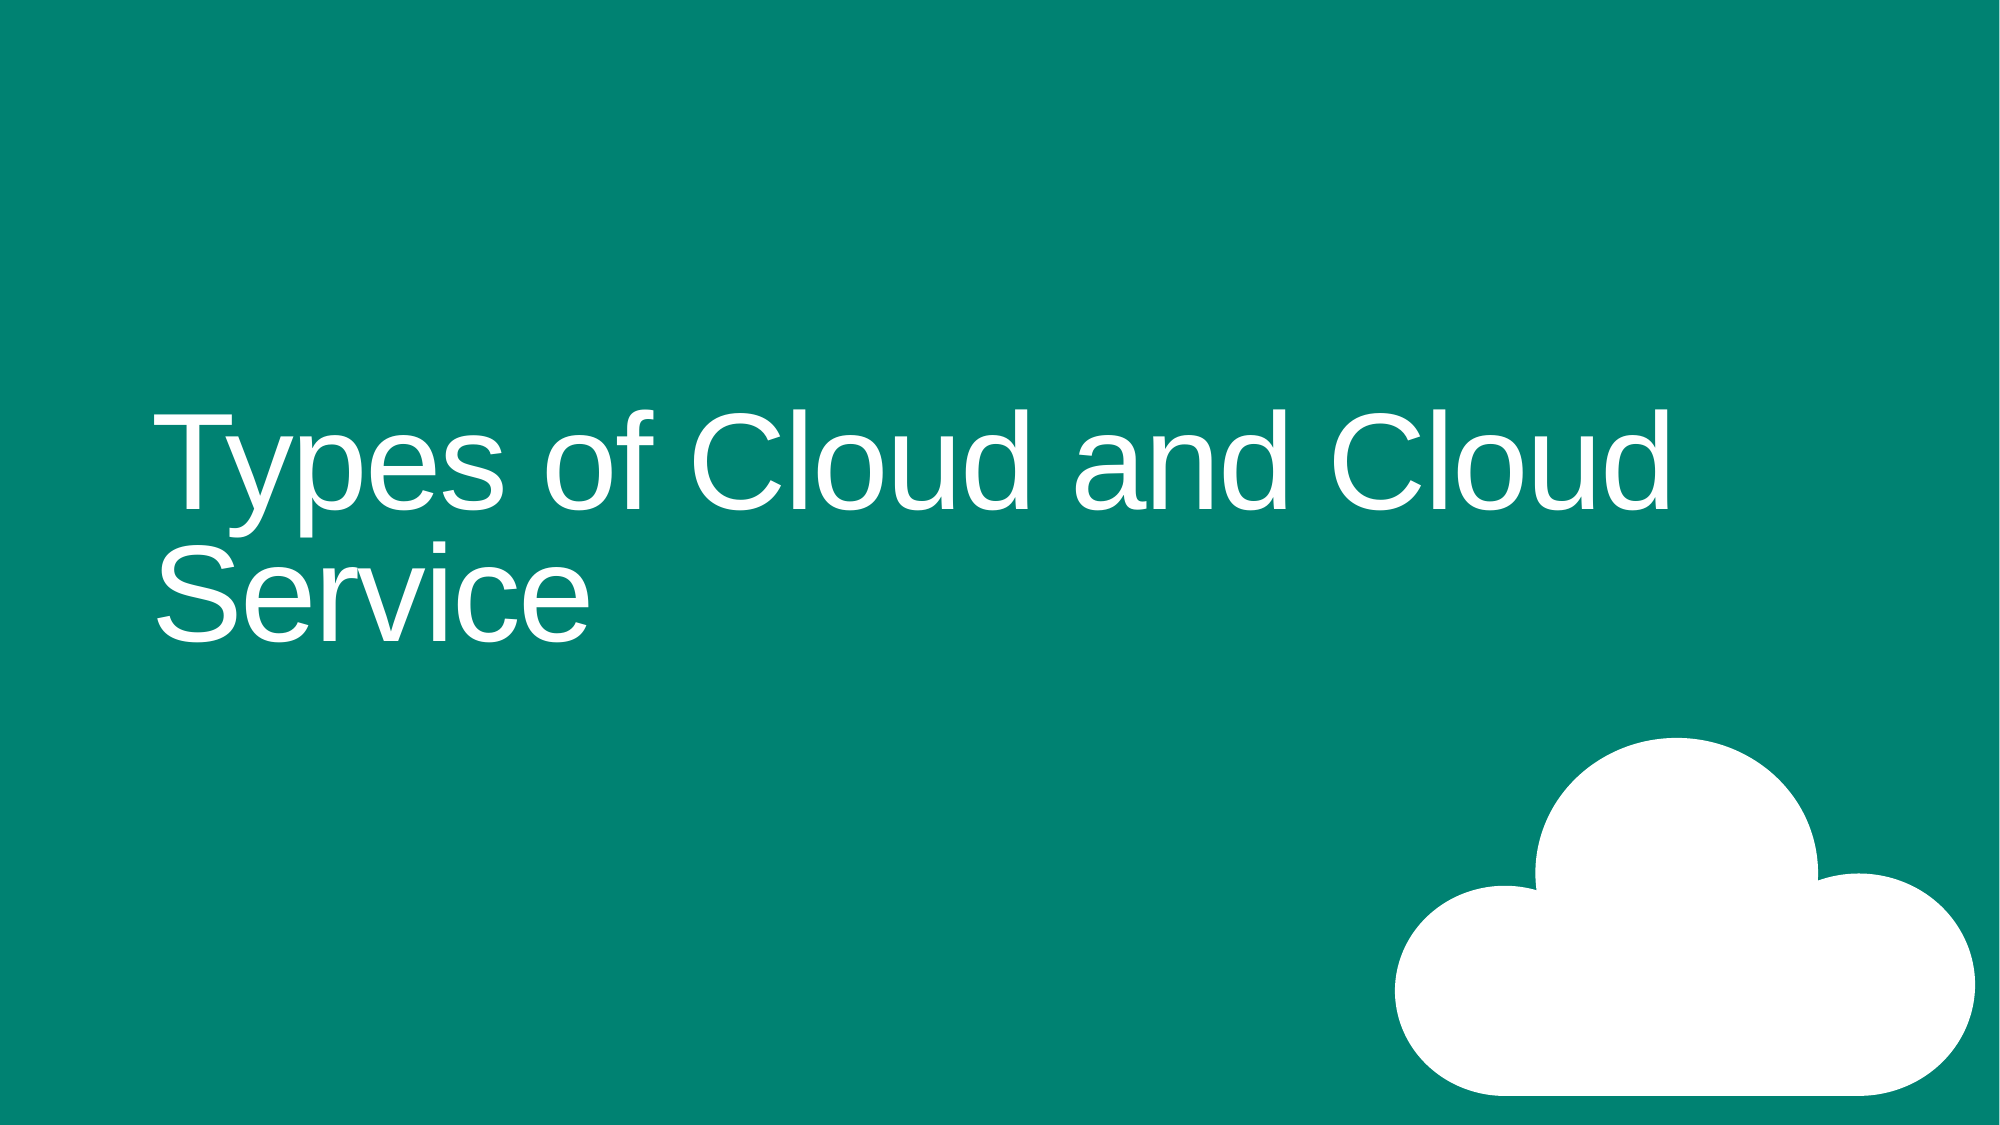

# Types of Cloud and Cloud Service